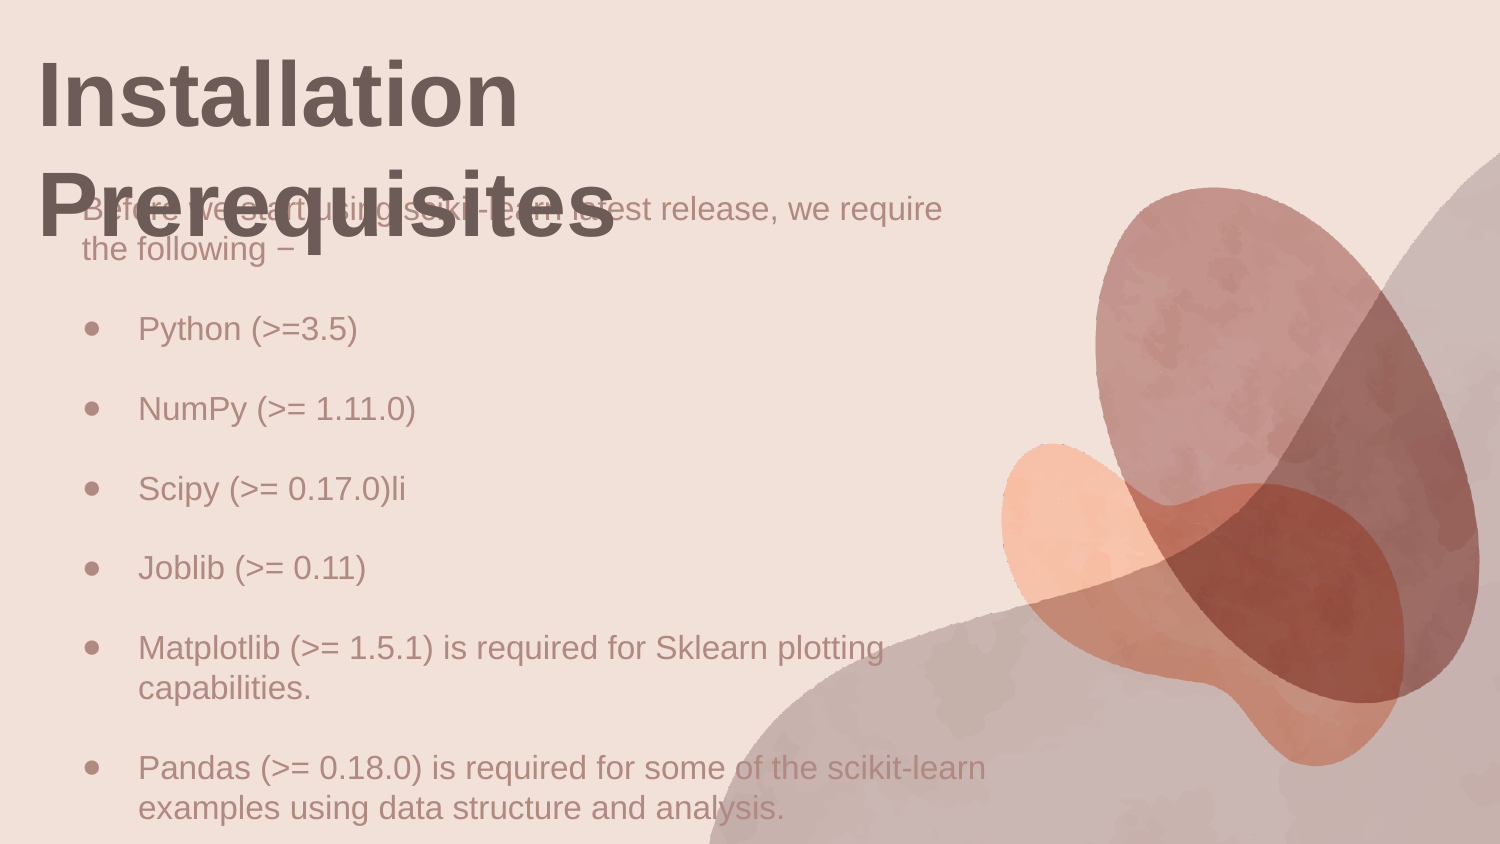

# Installation Prerequisites
Before we start using scikit-learn latest release, we require the following −

Python (>=3.5)

NumPy (>= 1.11.0)

Scipy (>= 0.17.0)li

Joblib (>= 0.11)

Matplotlib (>= 1.5.1) is required for Sklearn plotting capabilities.

Pandas (>= 0.18.0) is required for some of the scikit-learn examples using data structure and analysis.